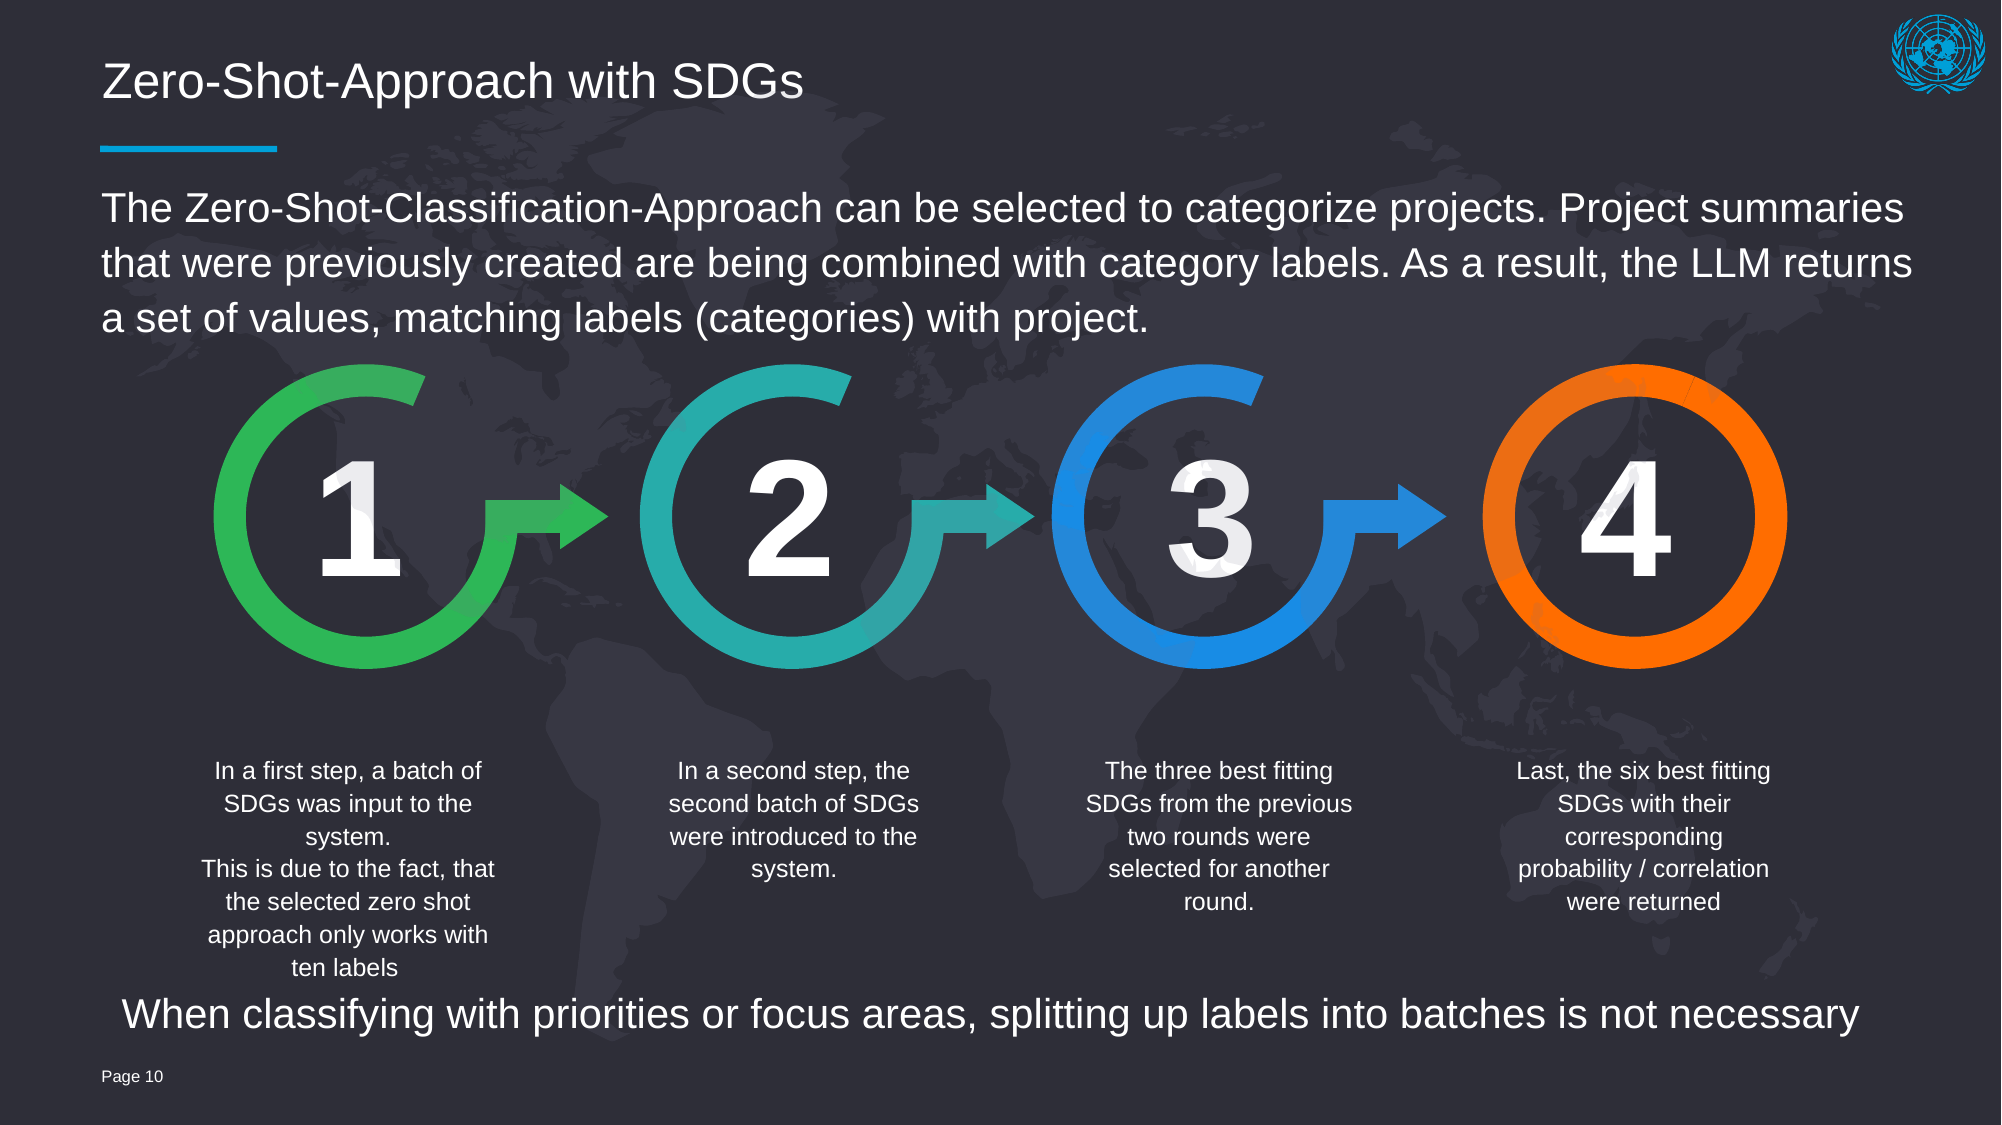

# Zero-Shot-Approach with SDGs

The Zero-Shot-Classification-Approach can be selected to categorize projects. Project summaries that were previously created are being combined with category labels. As a result, the LLM returns a set of values, matching labels (categories) with project.

1
2
3
4
In a first step, a batch of SDGs was input to the system.
This is due to the fact, that the selected zero shot approach only works with ten labels

In a second step, the second batch of SDGs were introduced to the system.
The three best fitting SDGs from the previous two rounds were selected for another round.
Last, the six best fitting SDGs with their corresponding probability / correlation were returned
When classifying with priorities or focus areas, splitting up labels into batches is not necessary
Page 10